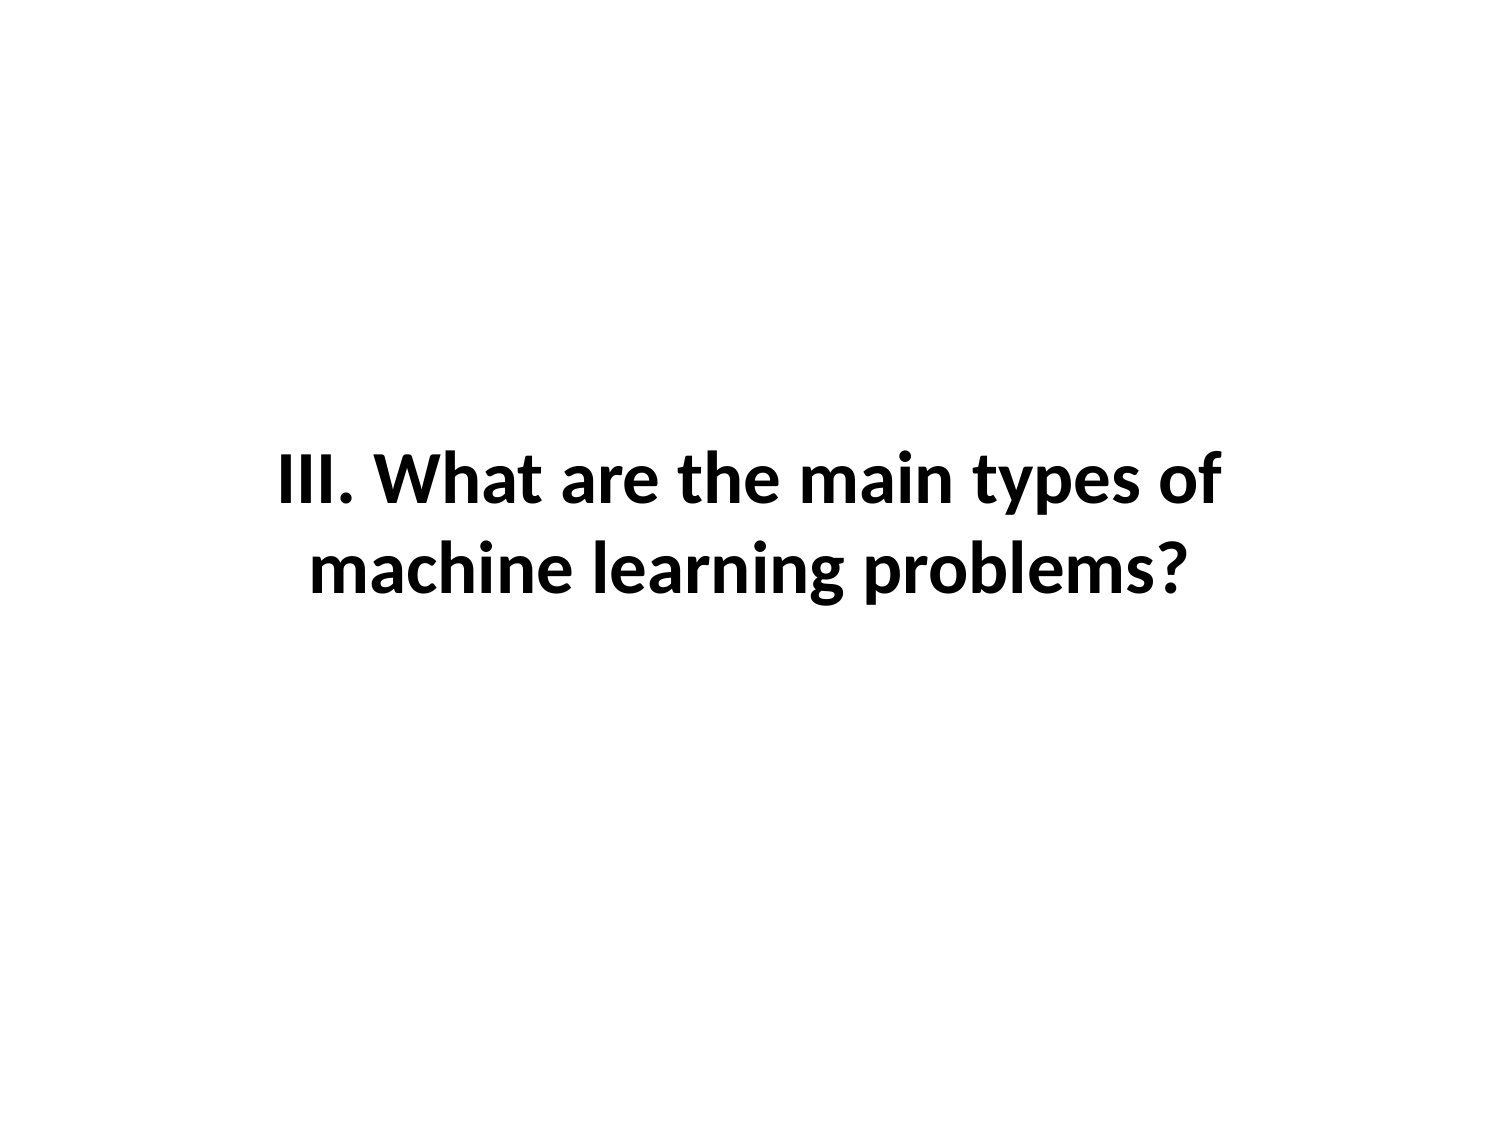

# III. What are the main types of machine learning problems?